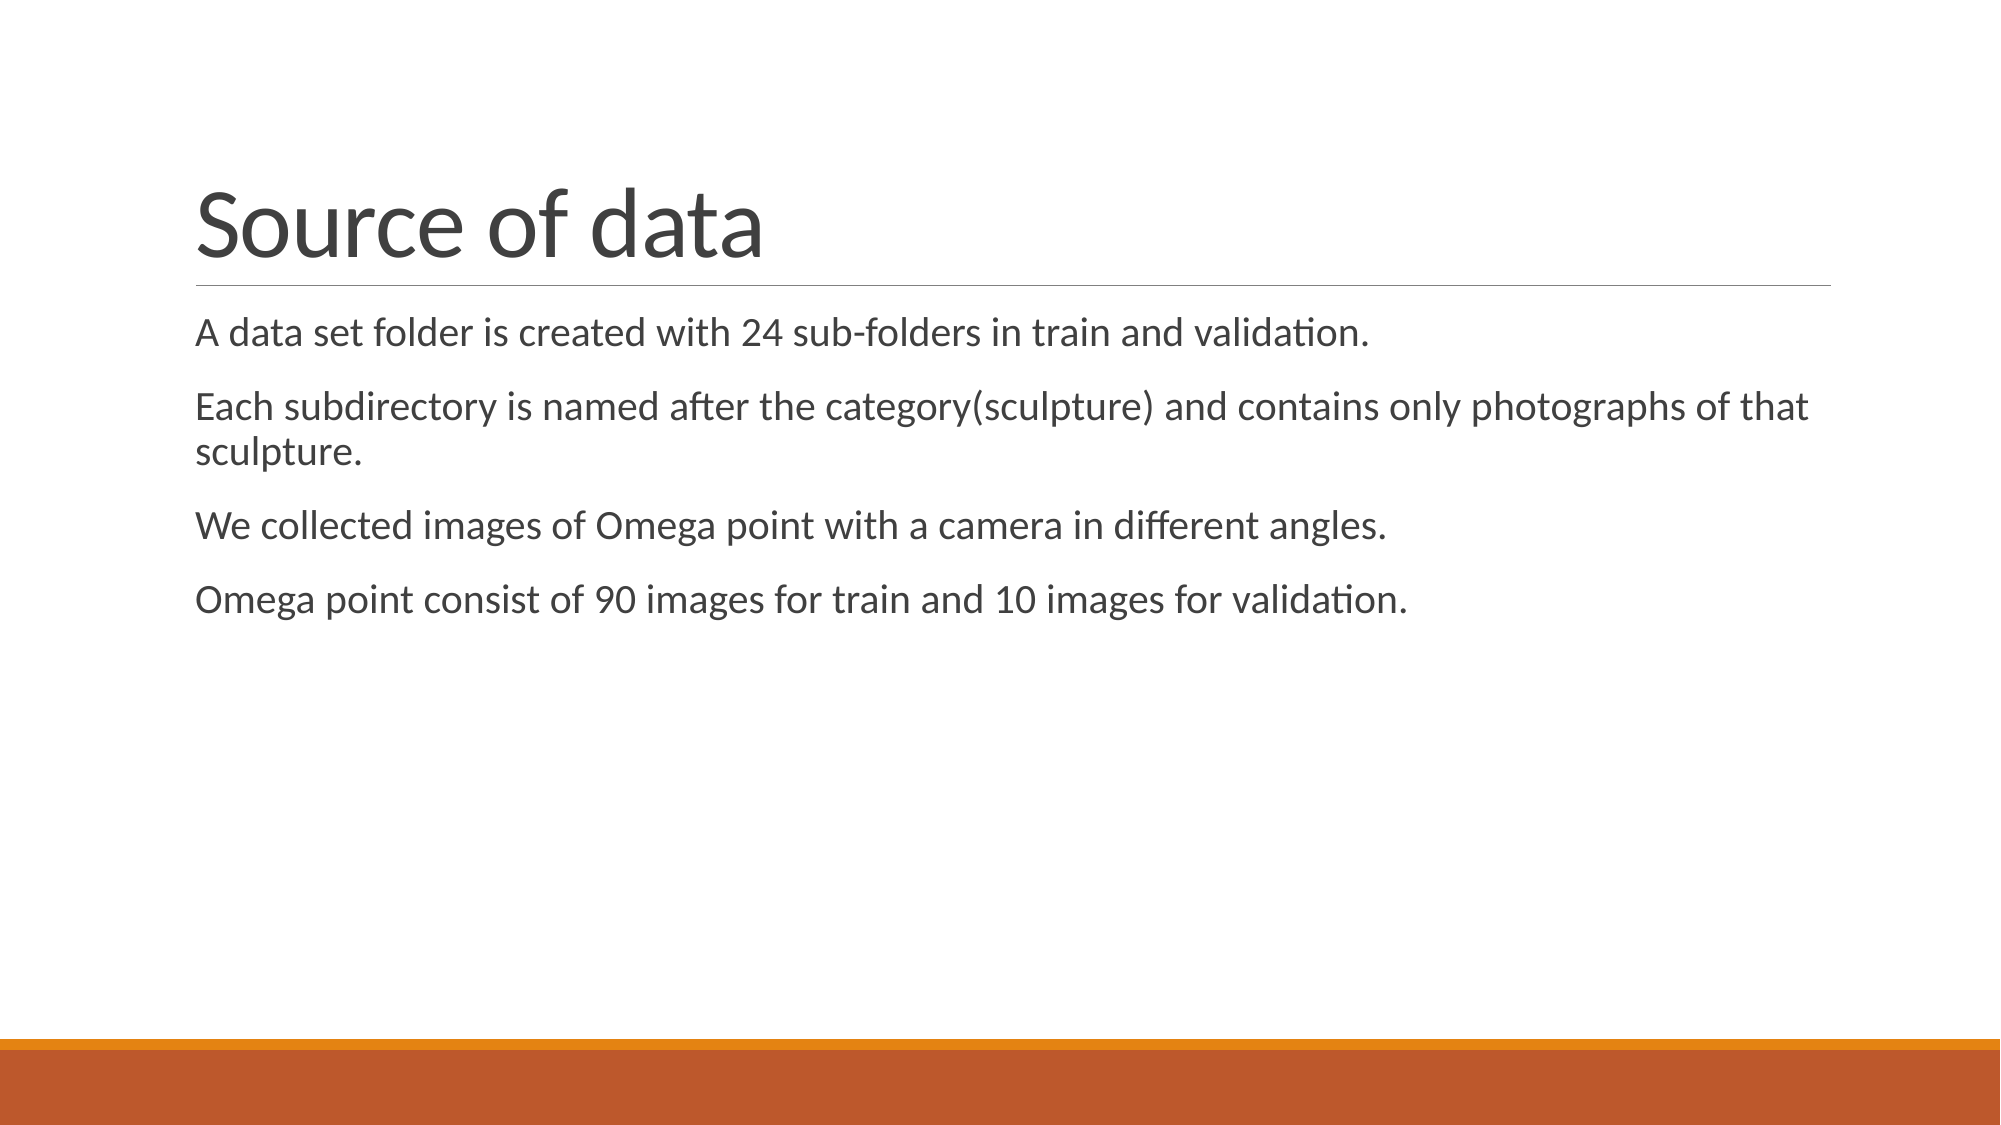

# Source of data
A data set folder is created with 24 sub-folders in train and validation.
Each subdirectory is named after the category(sculpture) and contains only photographs of that sculpture.
We collected images of Omega point with a camera in different angles.
Omega point consist of 90 images for train and 10 images for validation.